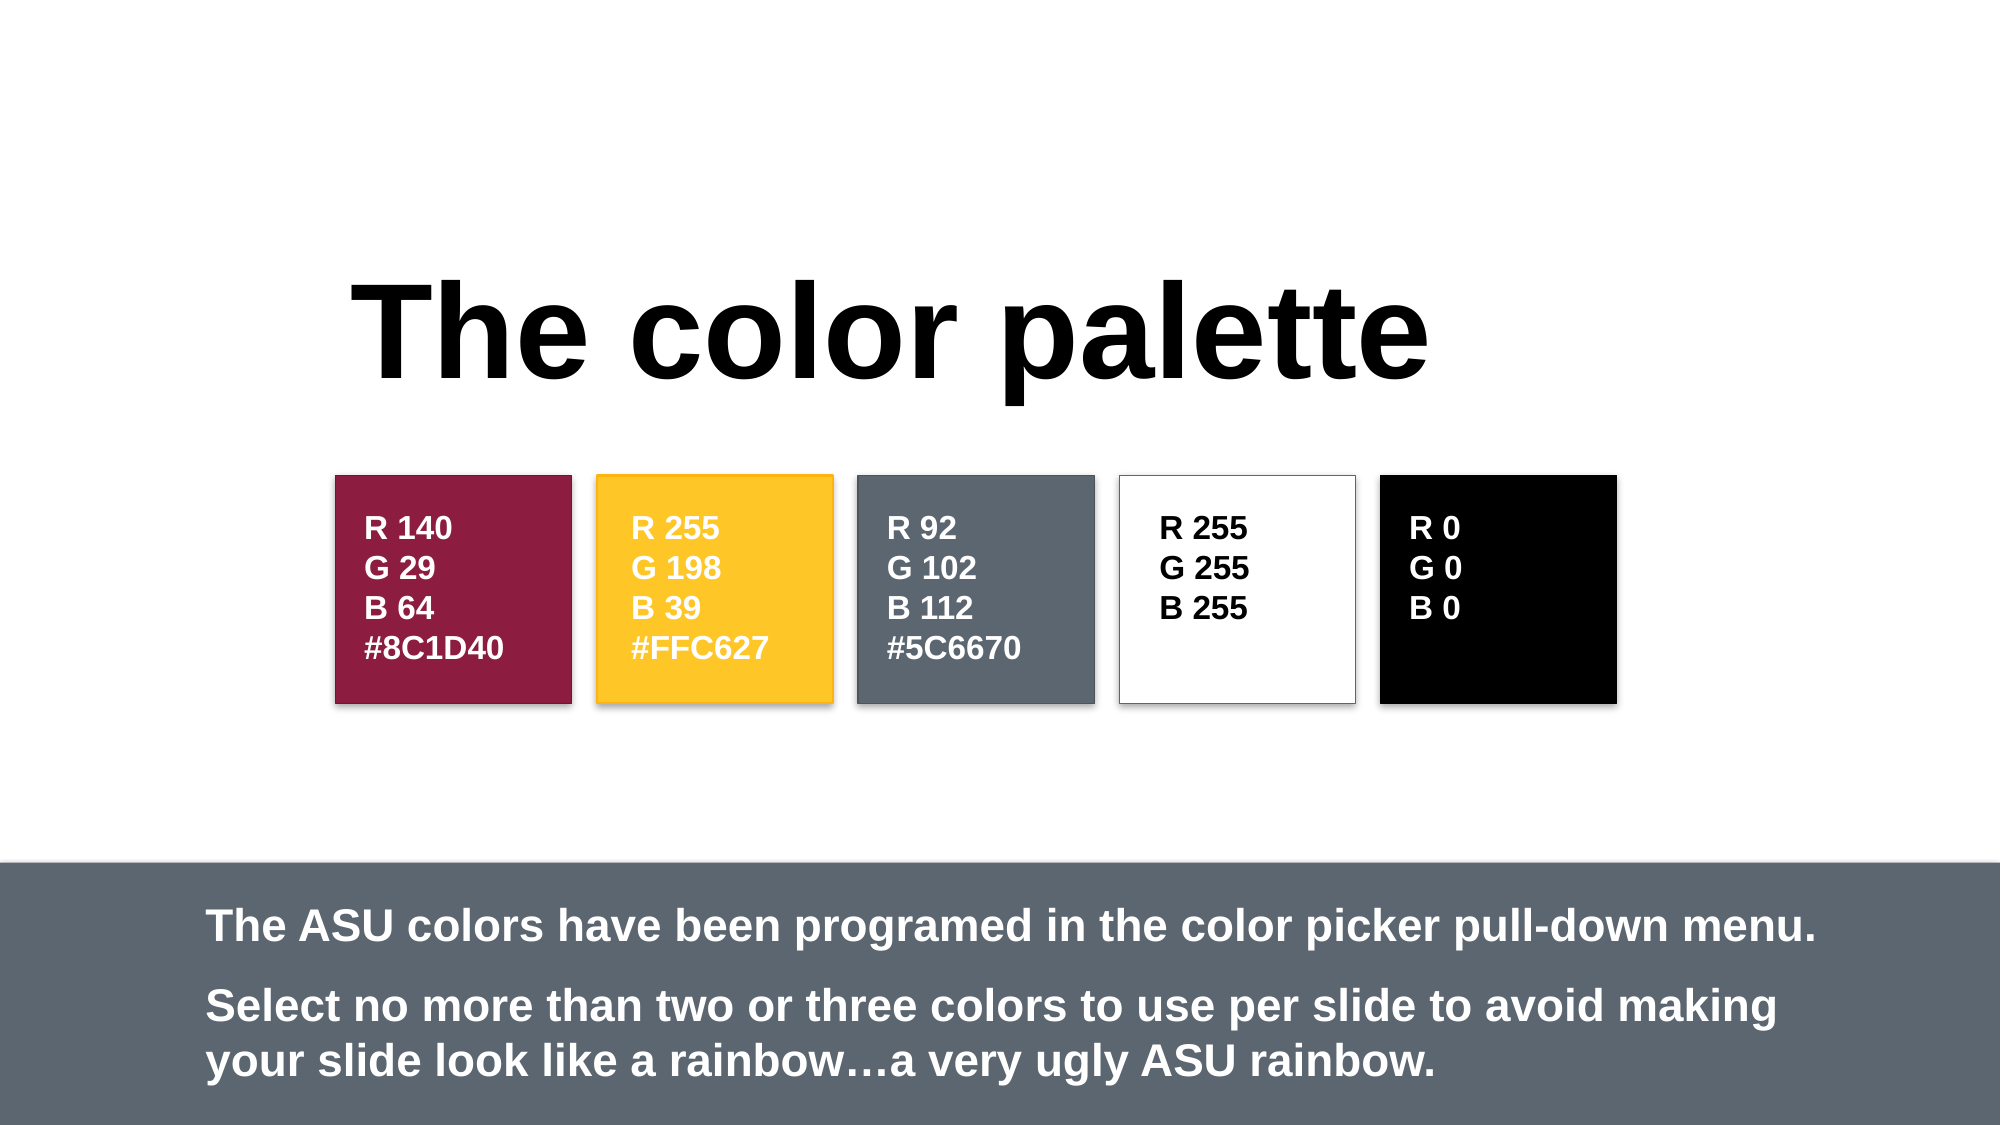

The color palette

R 140
G 29
B 64
#8C1D40
R 255
G 198
B 39
#FFC627
R 92
G 102
B 112
#5C6670
R 255
G 255
B 255
R 0
G 0
B 0

The ASU colors have been programed in the color picker pull-down menu.
Select no more than two or three colors to use per slide to avoid making your slide look like a rainbow…a very ugly ASU rainbow.